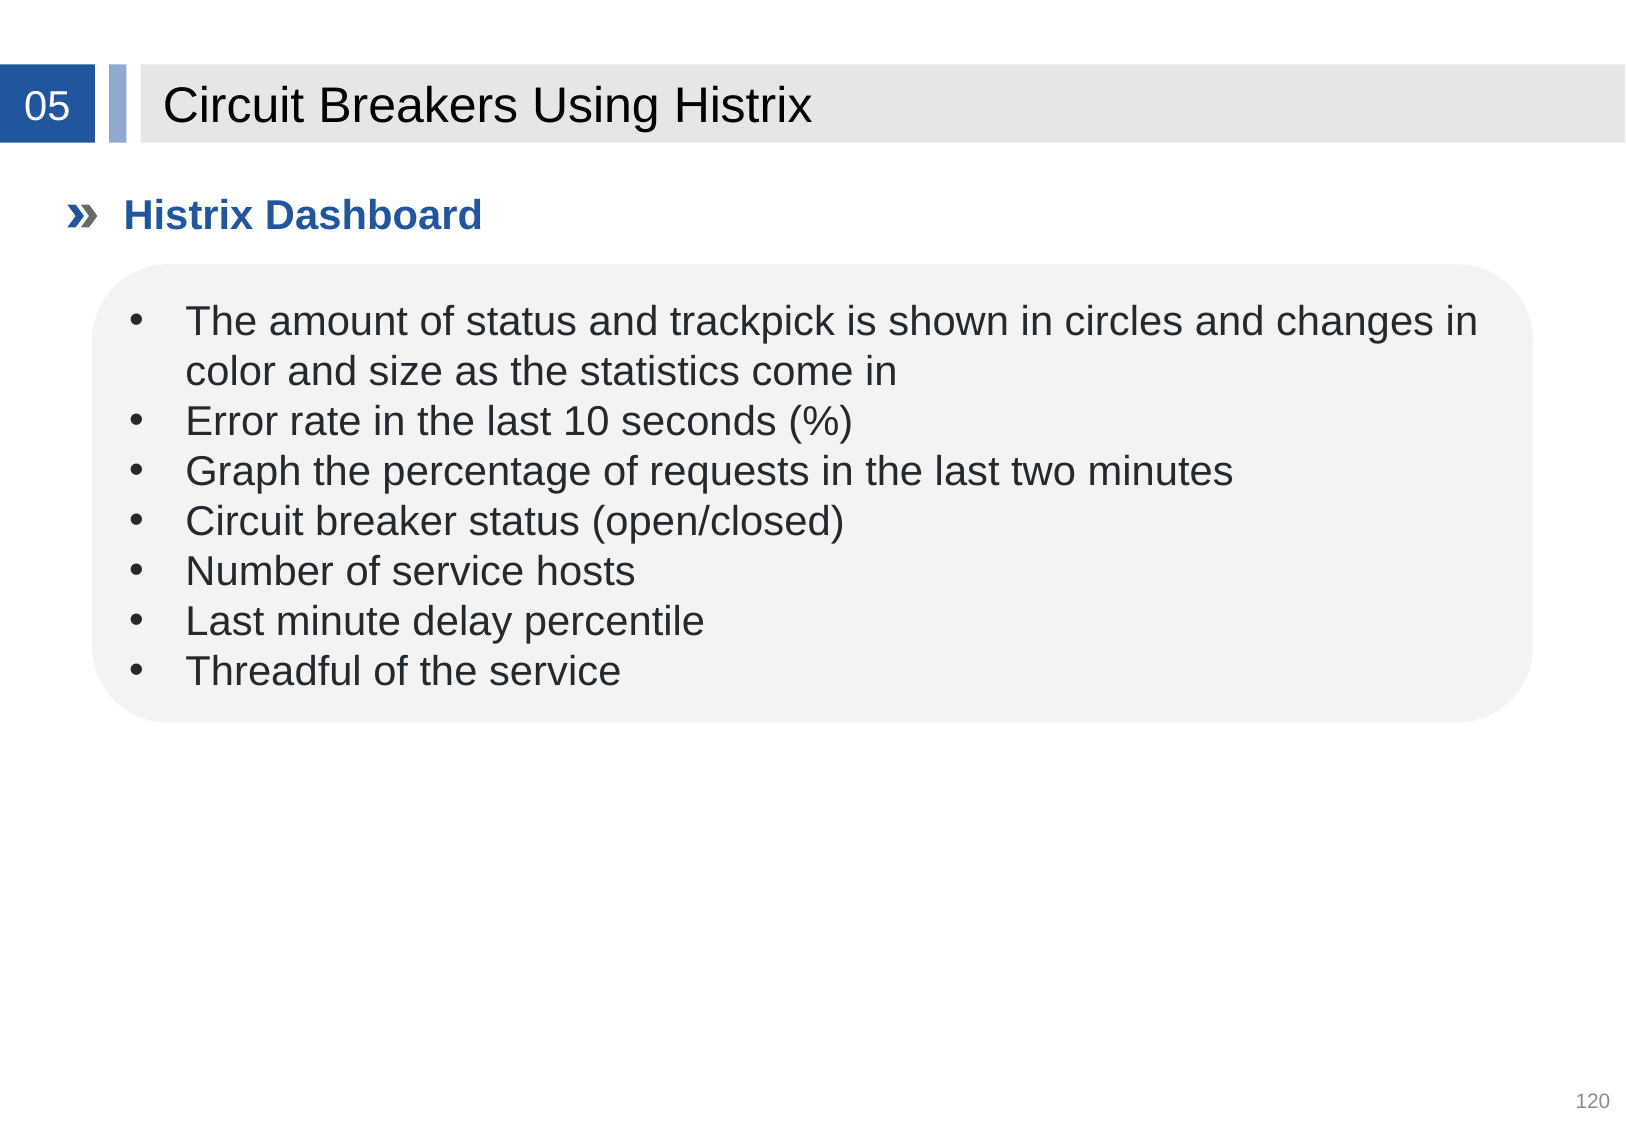

# Circuit Breakers Using Histrix
05
Histrix Dashboard

The amount of status and trackpick is shown in circles and changes in color and size as the statistics come in
Error rate in the last 10 seconds (%)
Graph the percentage of requests in the last two minutes
Circuit breaker status (open/closed)
Number of service hosts
Last minute delay percentile
Threadful of the service
120